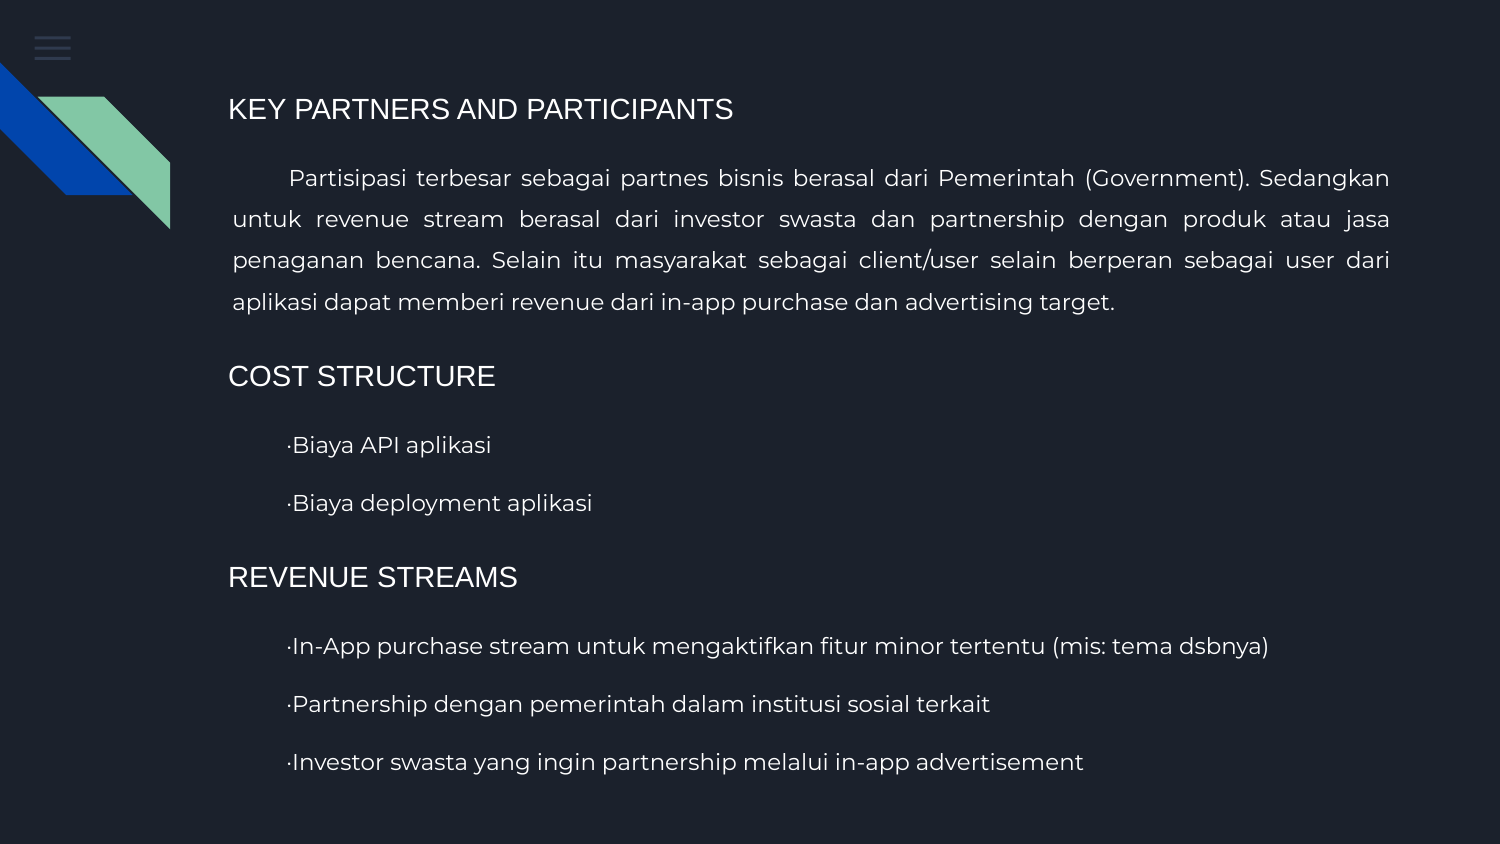

KEY PARTNERS AND PARTICIPANTS
Partisipasi terbesar sebagai partnes bisnis berasal dari Pemerintah (Government). Sedangkan untuk revenue stream berasal dari investor swasta dan partnership dengan produk atau jasa penaganan bencana. Selain itu masyarakat sebagai client/user selain berperan sebagai user dari aplikasi dapat memberi revenue dari in-app purchase dan advertising target.
COST STRUCTURE
·Biaya API aplikasi
·Biaya deployment aplikasi
REVENUE STREAMS
·In-App purchase stream untuk mengaktifkan fitur minor tertentu (mis: tema dsbnya)
·Partnership dengan pemerintah dalam institusi sosial terkait
·Investor swasta yang ingin partnership melalui in-app advertisement